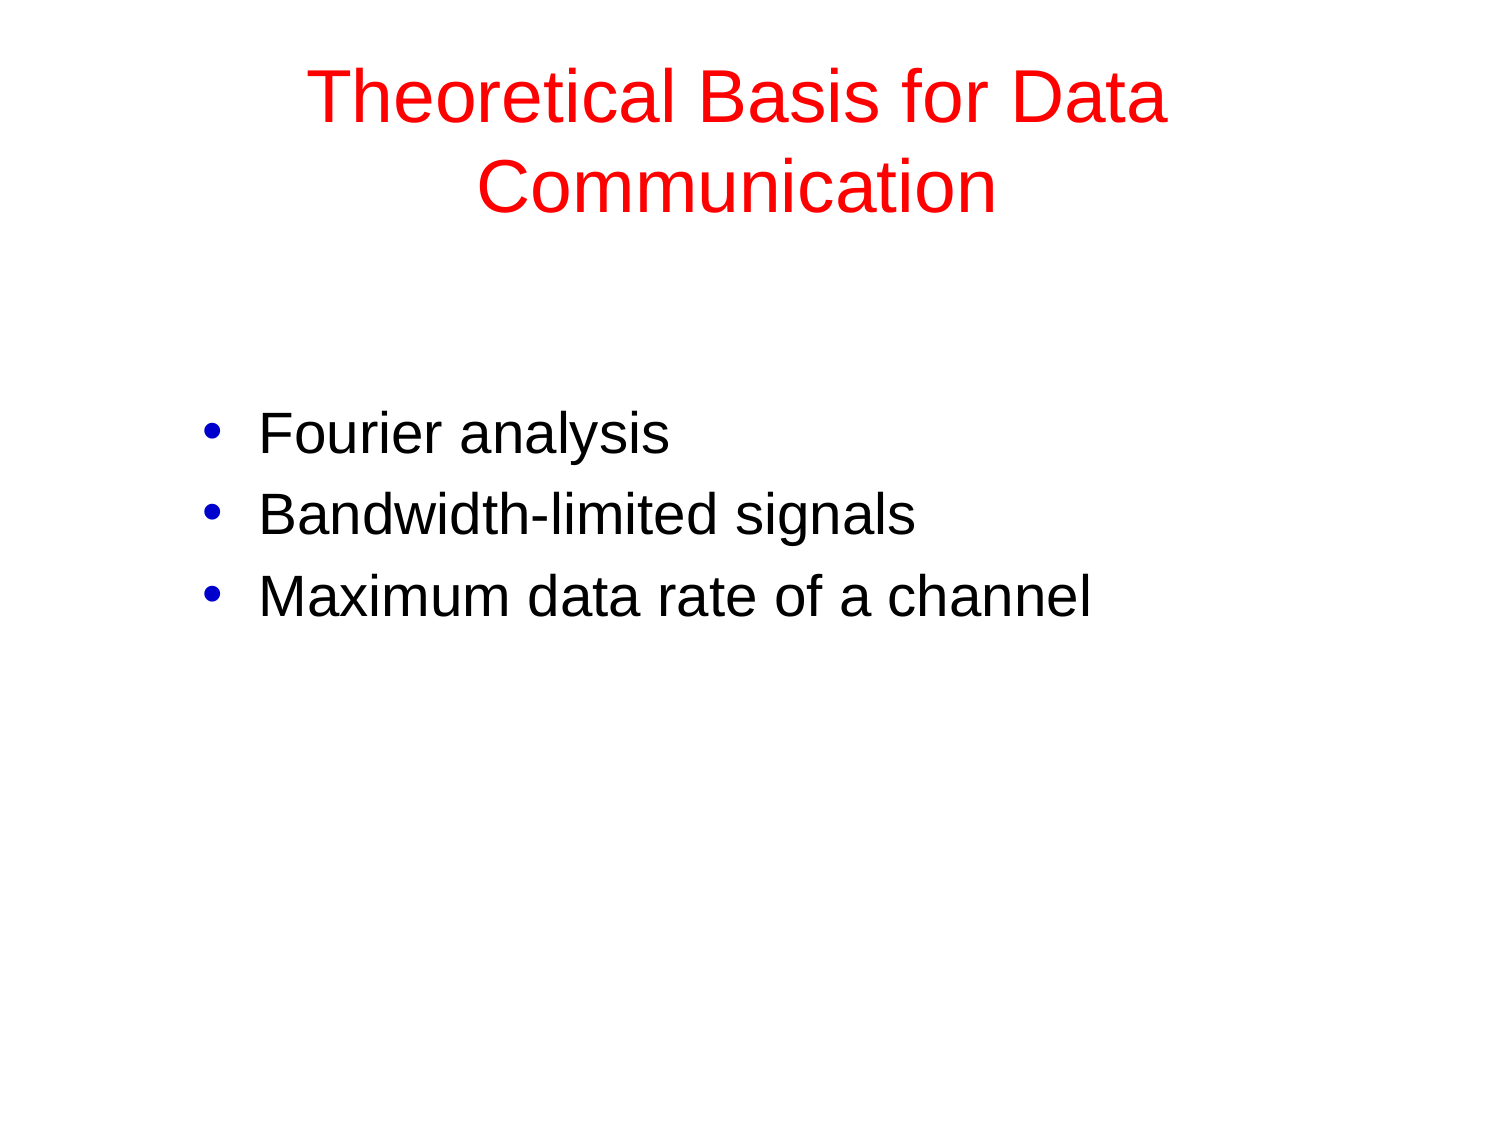

# Theoretical Basis for Data Communication
Fourier analysis
Bandwidth-limited signals
Maximum data rate of a channel